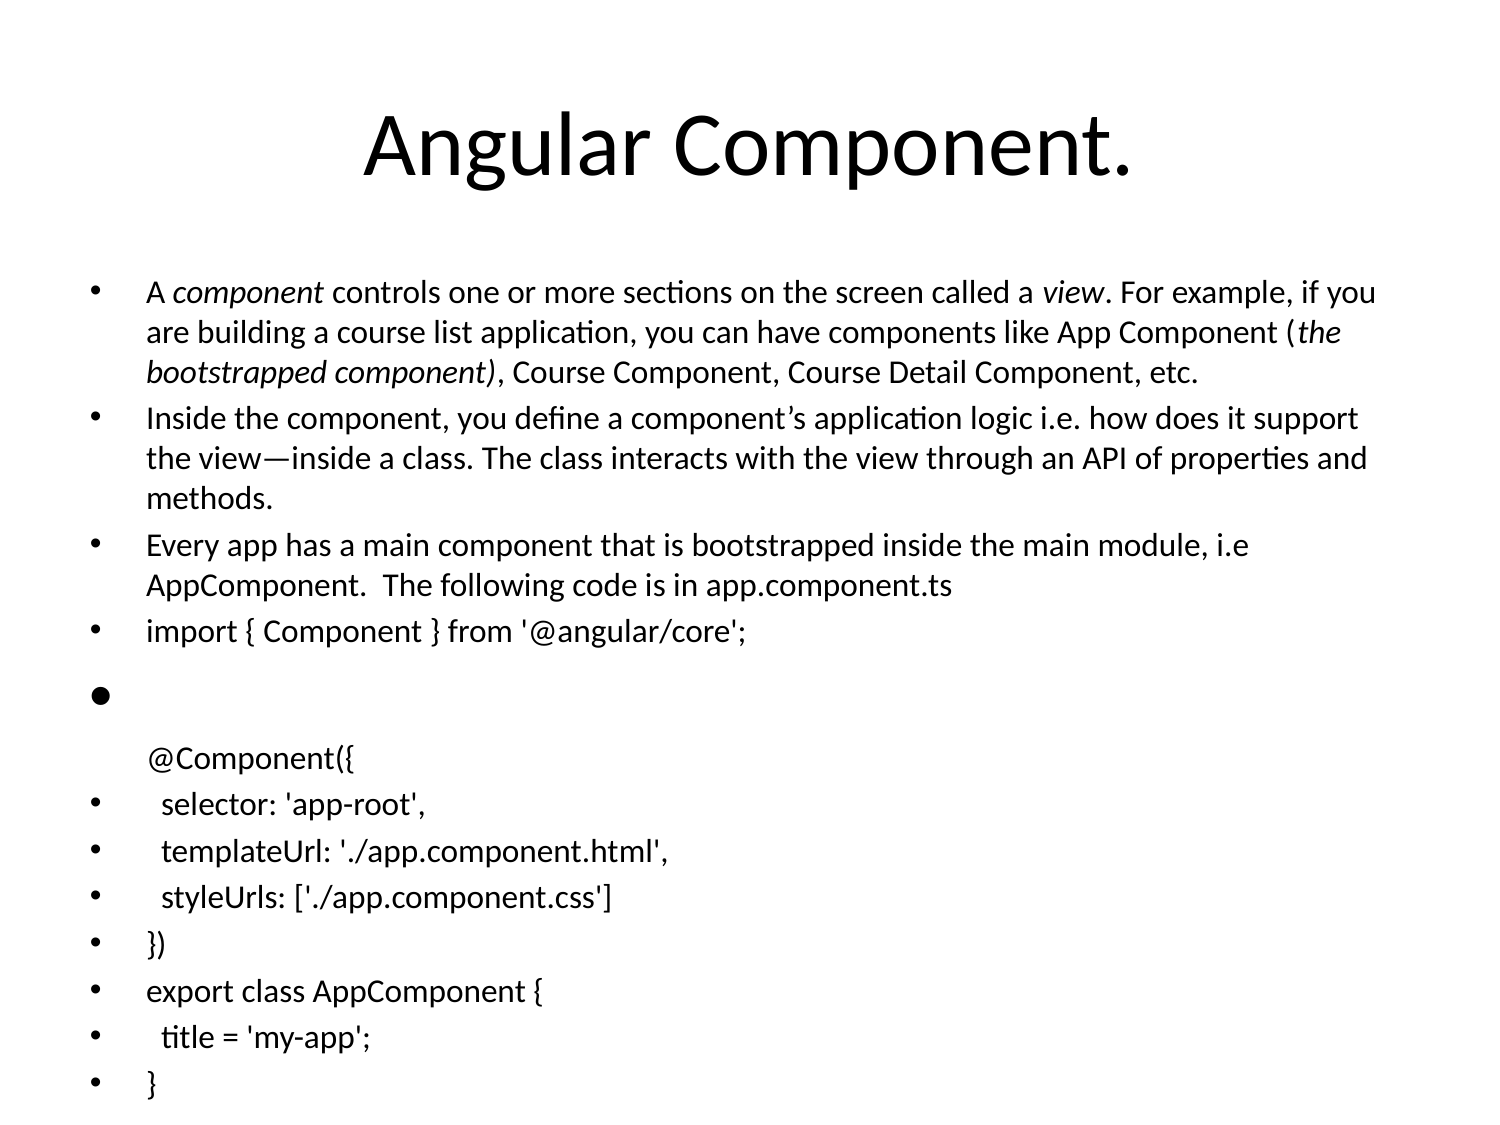

# Angular Component.
A component controls one or more sections on the screen called a view. For example, if you are building a course list application, you can have components like App Component (the bootstrapped component), Course Component, Course Detail Component, etc.
Inside the component, you define a component’s application logic i.e. how does it support the view—inside a class. The class interacts with the view through an API of properties and methods.
Every app has a main component that is bootstrapped inside the main module, i.e AppComponent.  The following code is in app.component.ts
import { Component } from '@angular/core';
@Component({
  selector: 'app-root',
  templateUrl: './app.component.html',
  styleUrls: ['./app.component.css']
})
export class AppComponent {
  title = 'my-app';
}